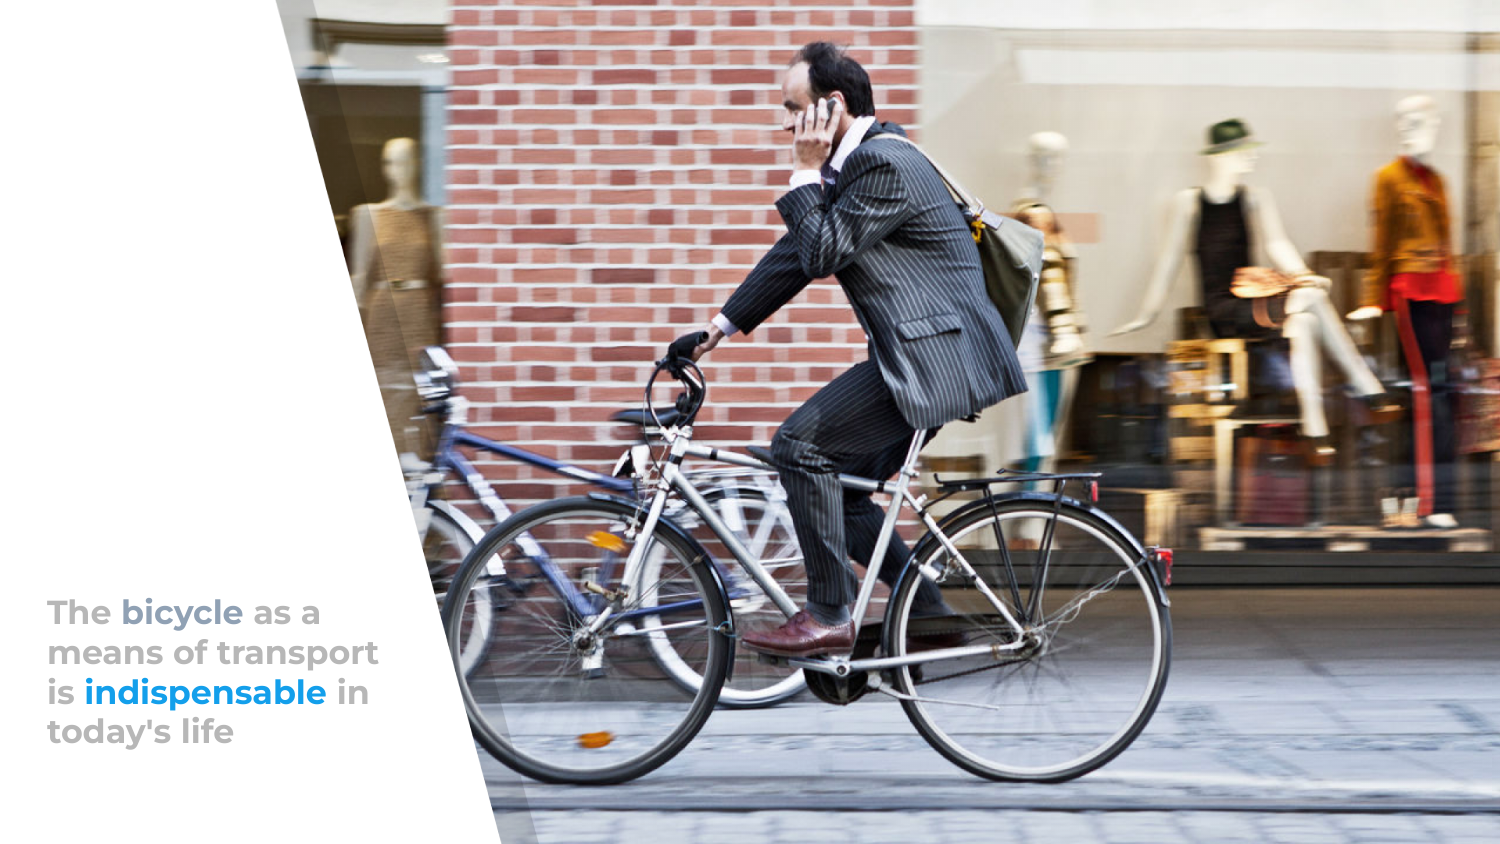

# The bicycle as a means of transport is indispensable in today's life